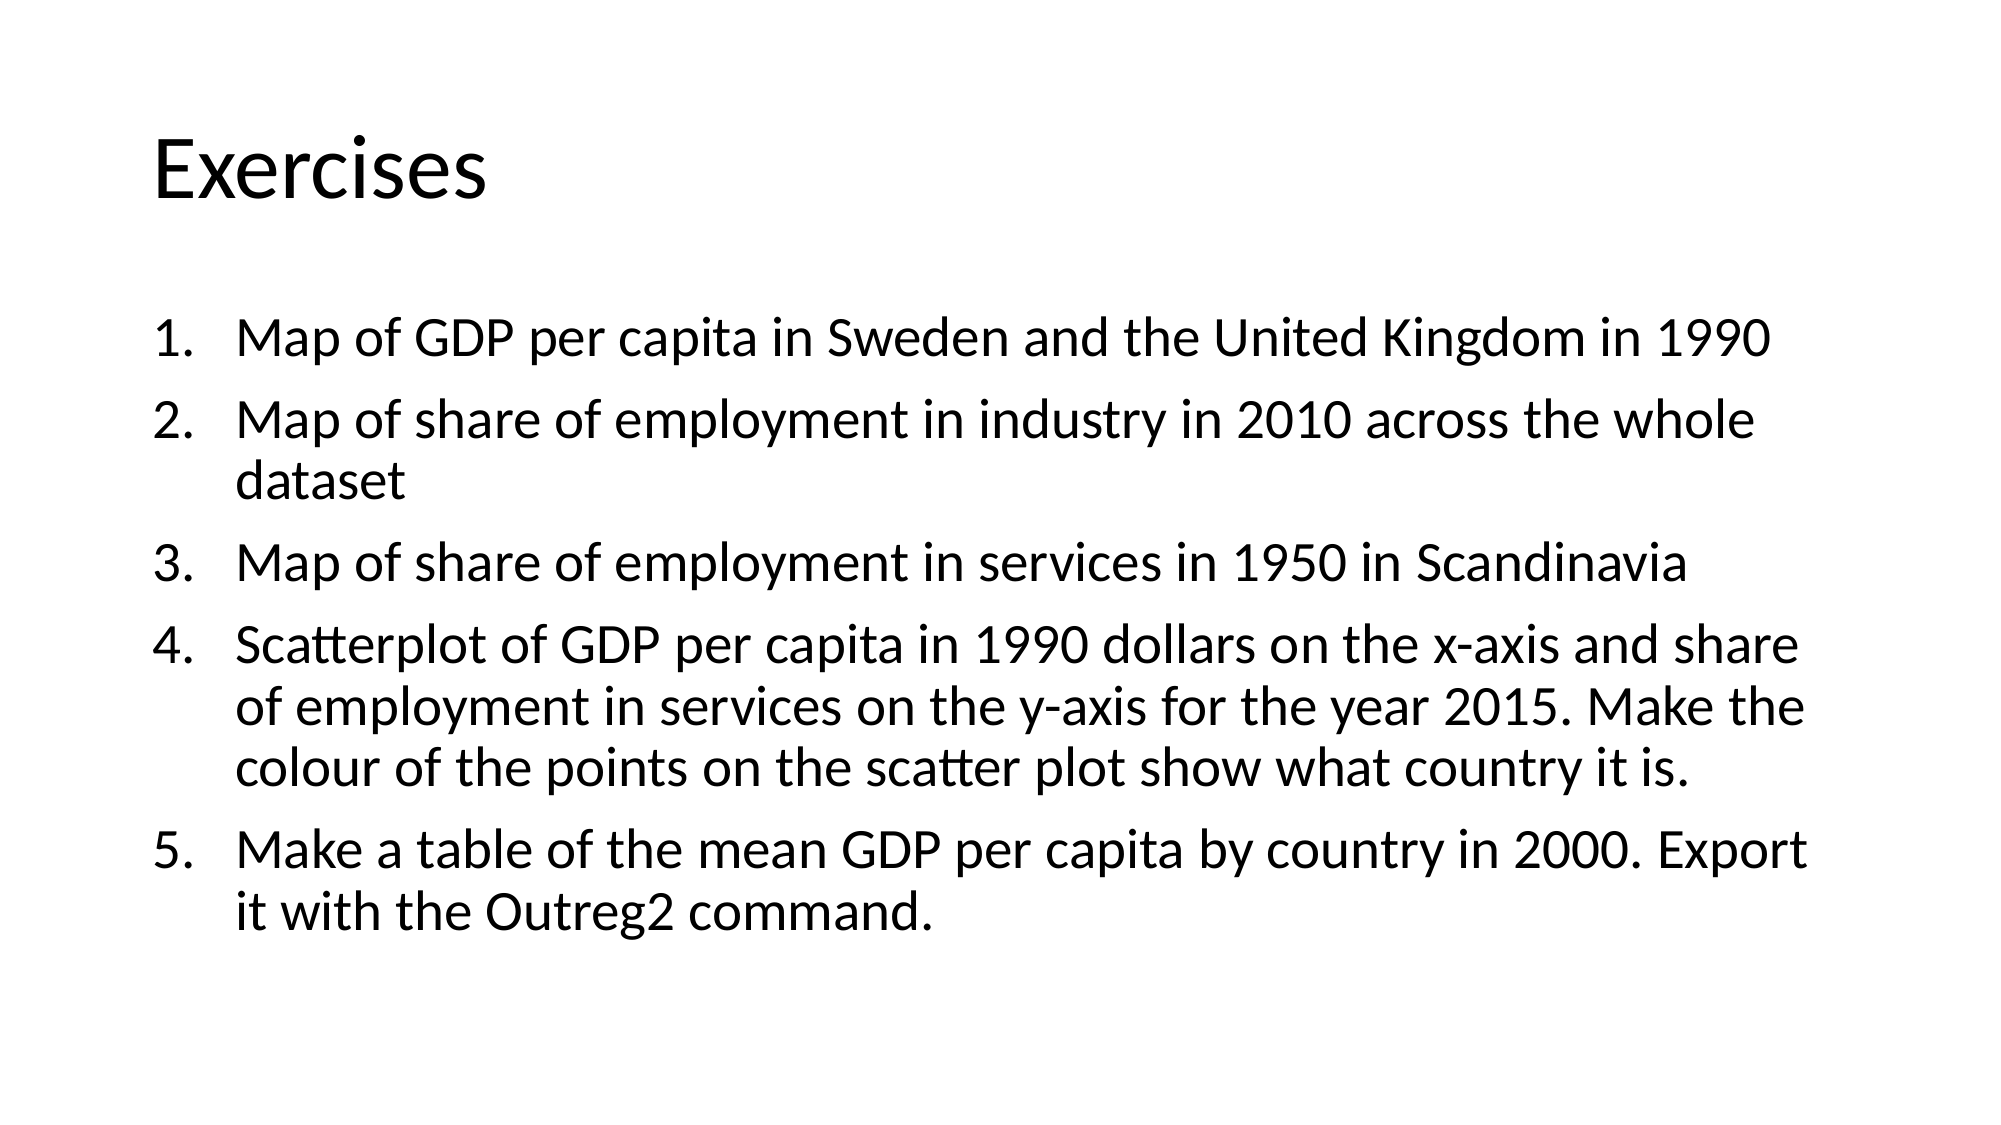

# Exercises
Map of GDP per capita in Sweden and the United Kingdom in 1990
Map of share of employment in industry in 2010 across the whole dataset
Map of share of employment in services in 1950 in Scandinavia
Scatterplot of GDP per capita in 1990 dollars on the x-axis and share of employment in services on the y-axis for the year 2015. Make the colour of the points on the scatter plot show what country it is.
Make a table of the mean GDP per capita by country in 2000. Export it with the Outreg2 command.